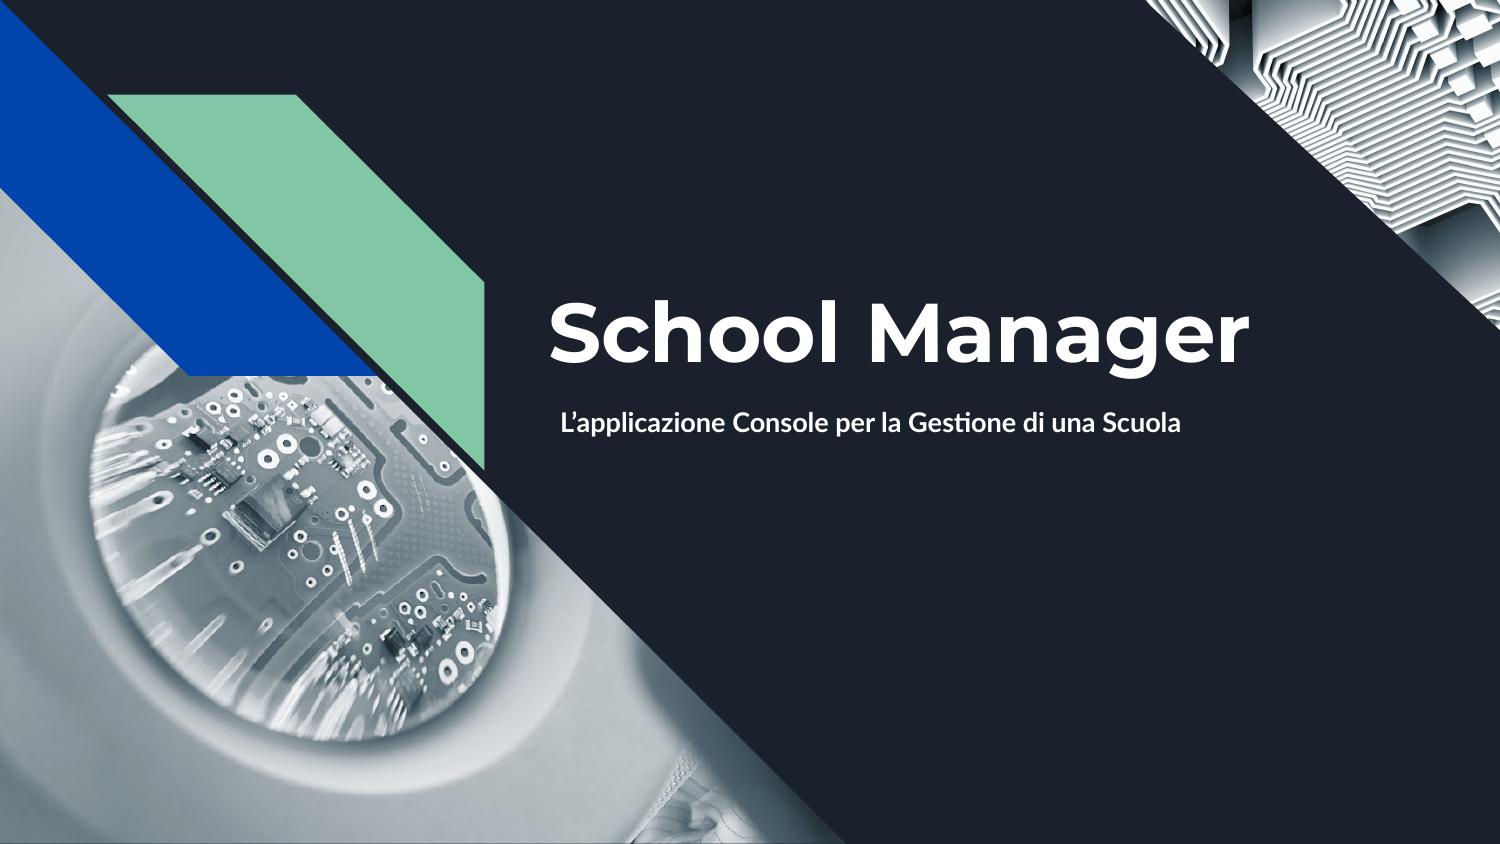

# School Manager

L’applicazione Console per la Gestione di una Scuola